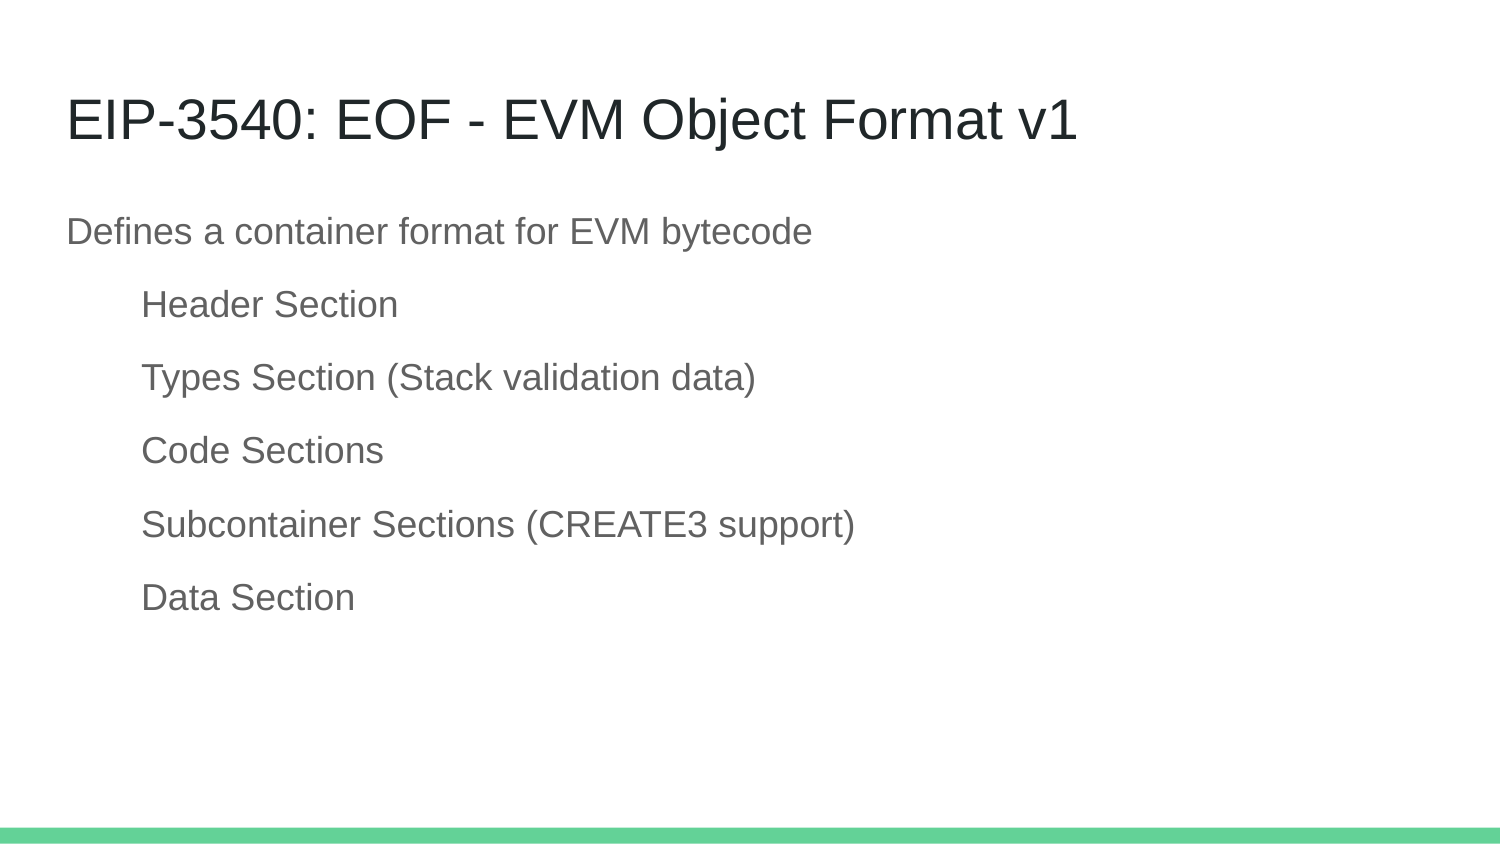

# EIP-3540: EOF - EVM Object Format v1
Defines a container format for EVM bytecode
Header Section
Types Section (Stack validation data)
Code Sections
Subcontainer Sections (CREATE3 support)
Data Section